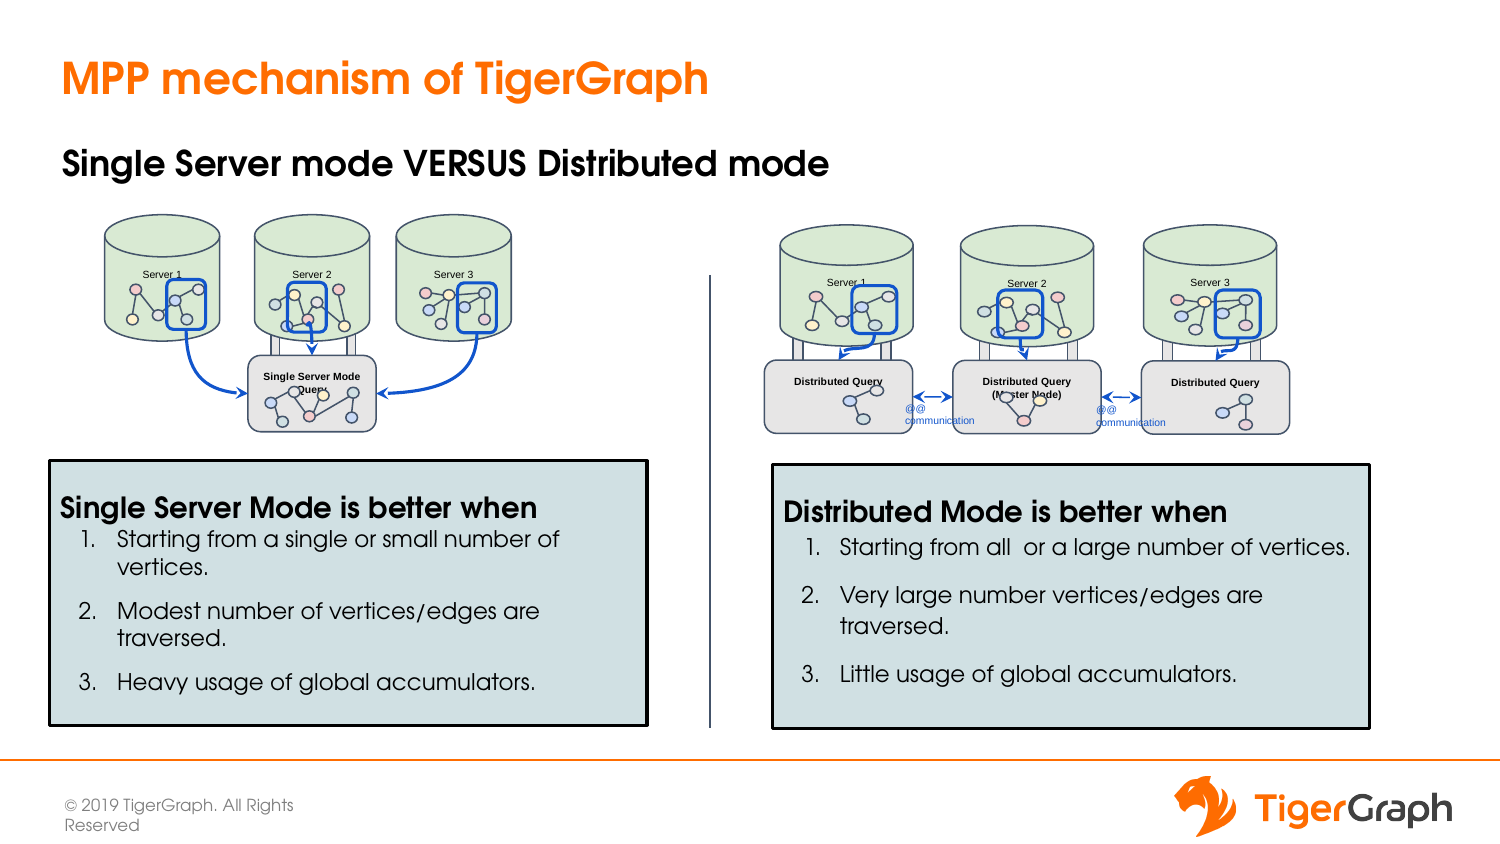

# MPP mechanism of TigerGraph
Single Server mode VERSUS Distributed mode

Server 1
Server 2
Server 3
Server 1
Server 3
Server 2

Single Server Mode Query
Distributed Query
Distributed Query
(Master Node)
Distributed Query

@@ communication
@@ communication

Single Server Mode is better when
Starting from a single or small number of vertices.
Modest number of vertices/edges are traversed.
Heavy usage of global accumulators.
Distributed Mode is better when
Starting from all  or a large number of vertices.
Very large number vertices/edges are traversed.
Little usage of global accumulators.
82